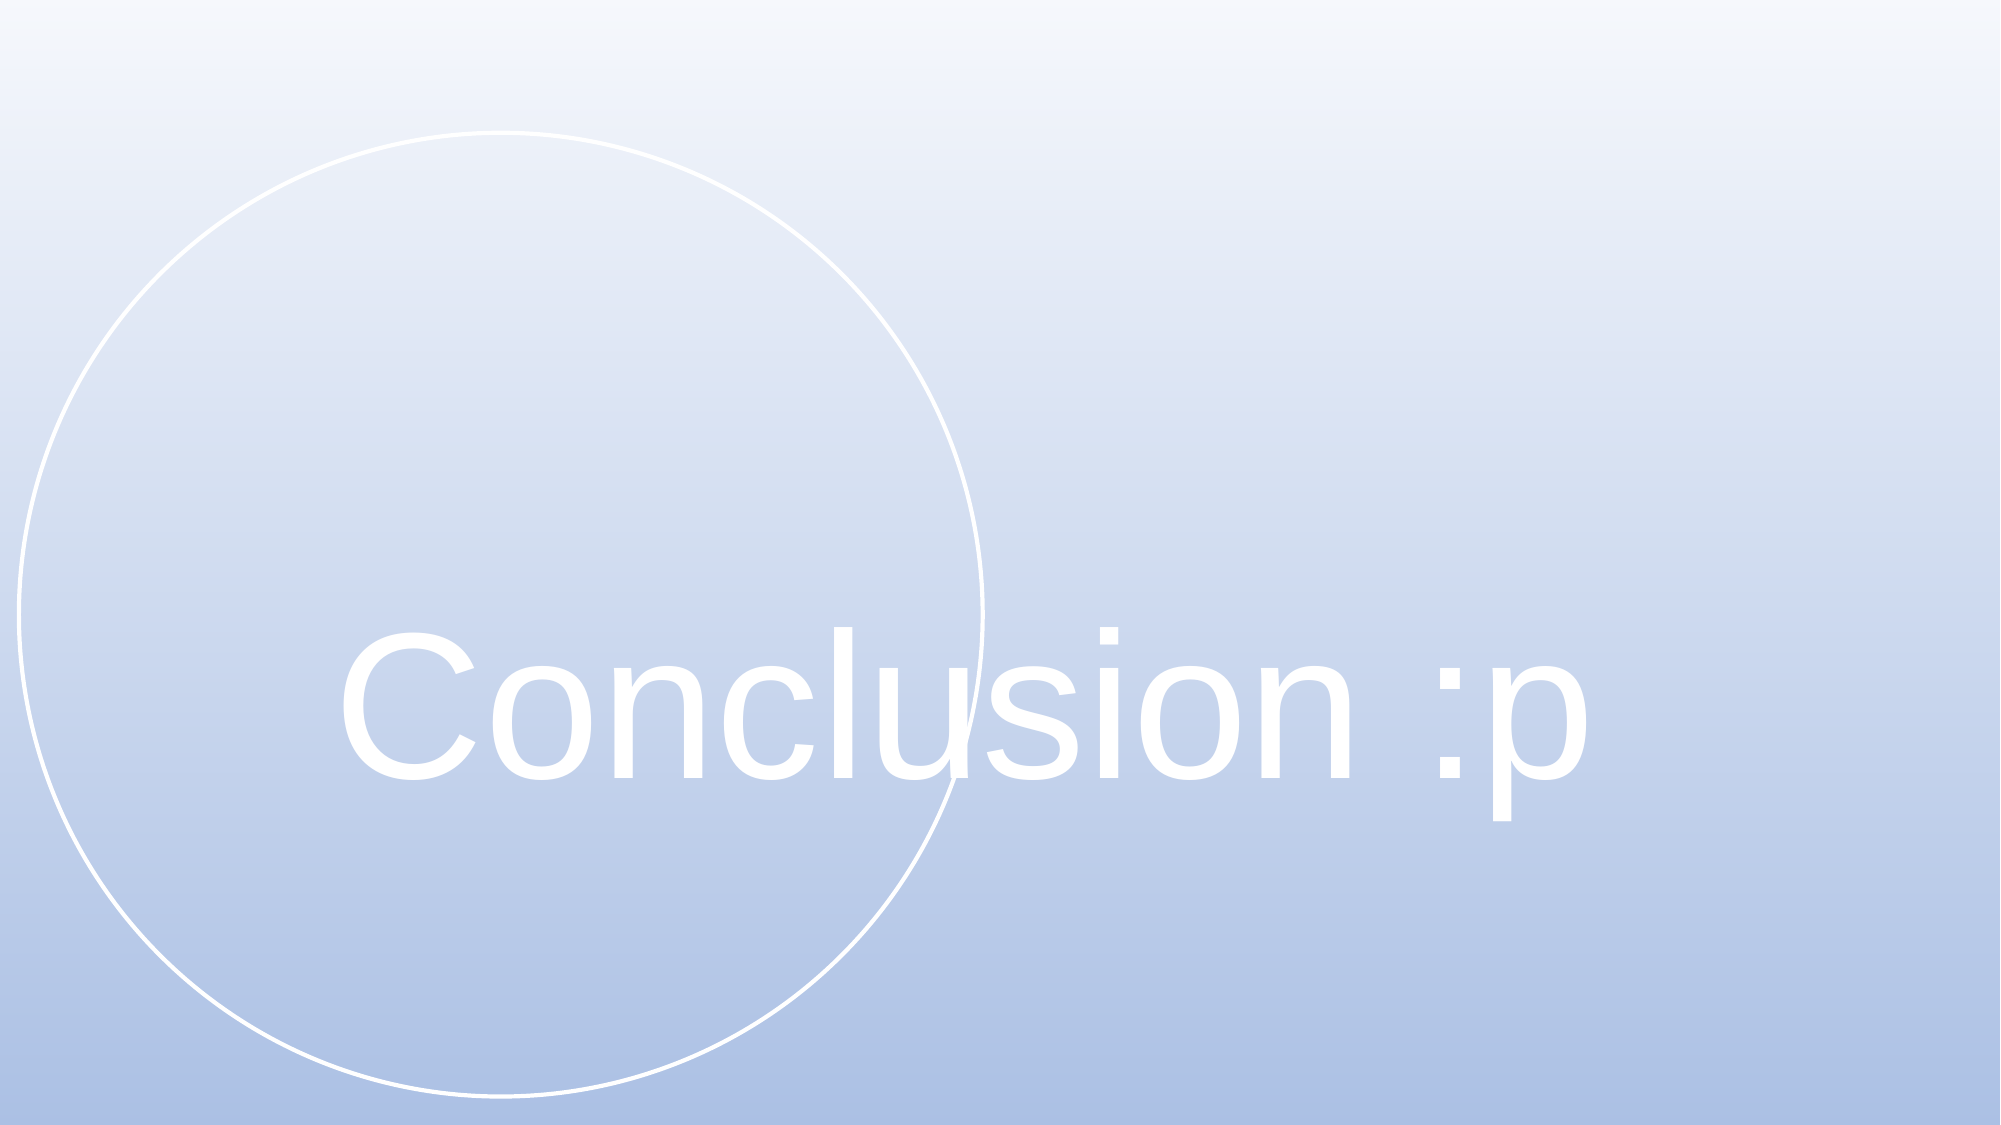

Les oscilloscopes analogiques

Ce type d'appareil est en voie d'obsolescence car il ne permet généralement que l'observation de tensions périodiques. Il est de plus en plus remplacé par les oscilloscopes numériques.
Ne sont décrites dans ce paragraphe que des généralités concernant les calibres de tension et la base de temps d’un oscilloscope analogique.
Conclusion :p
IMAGES